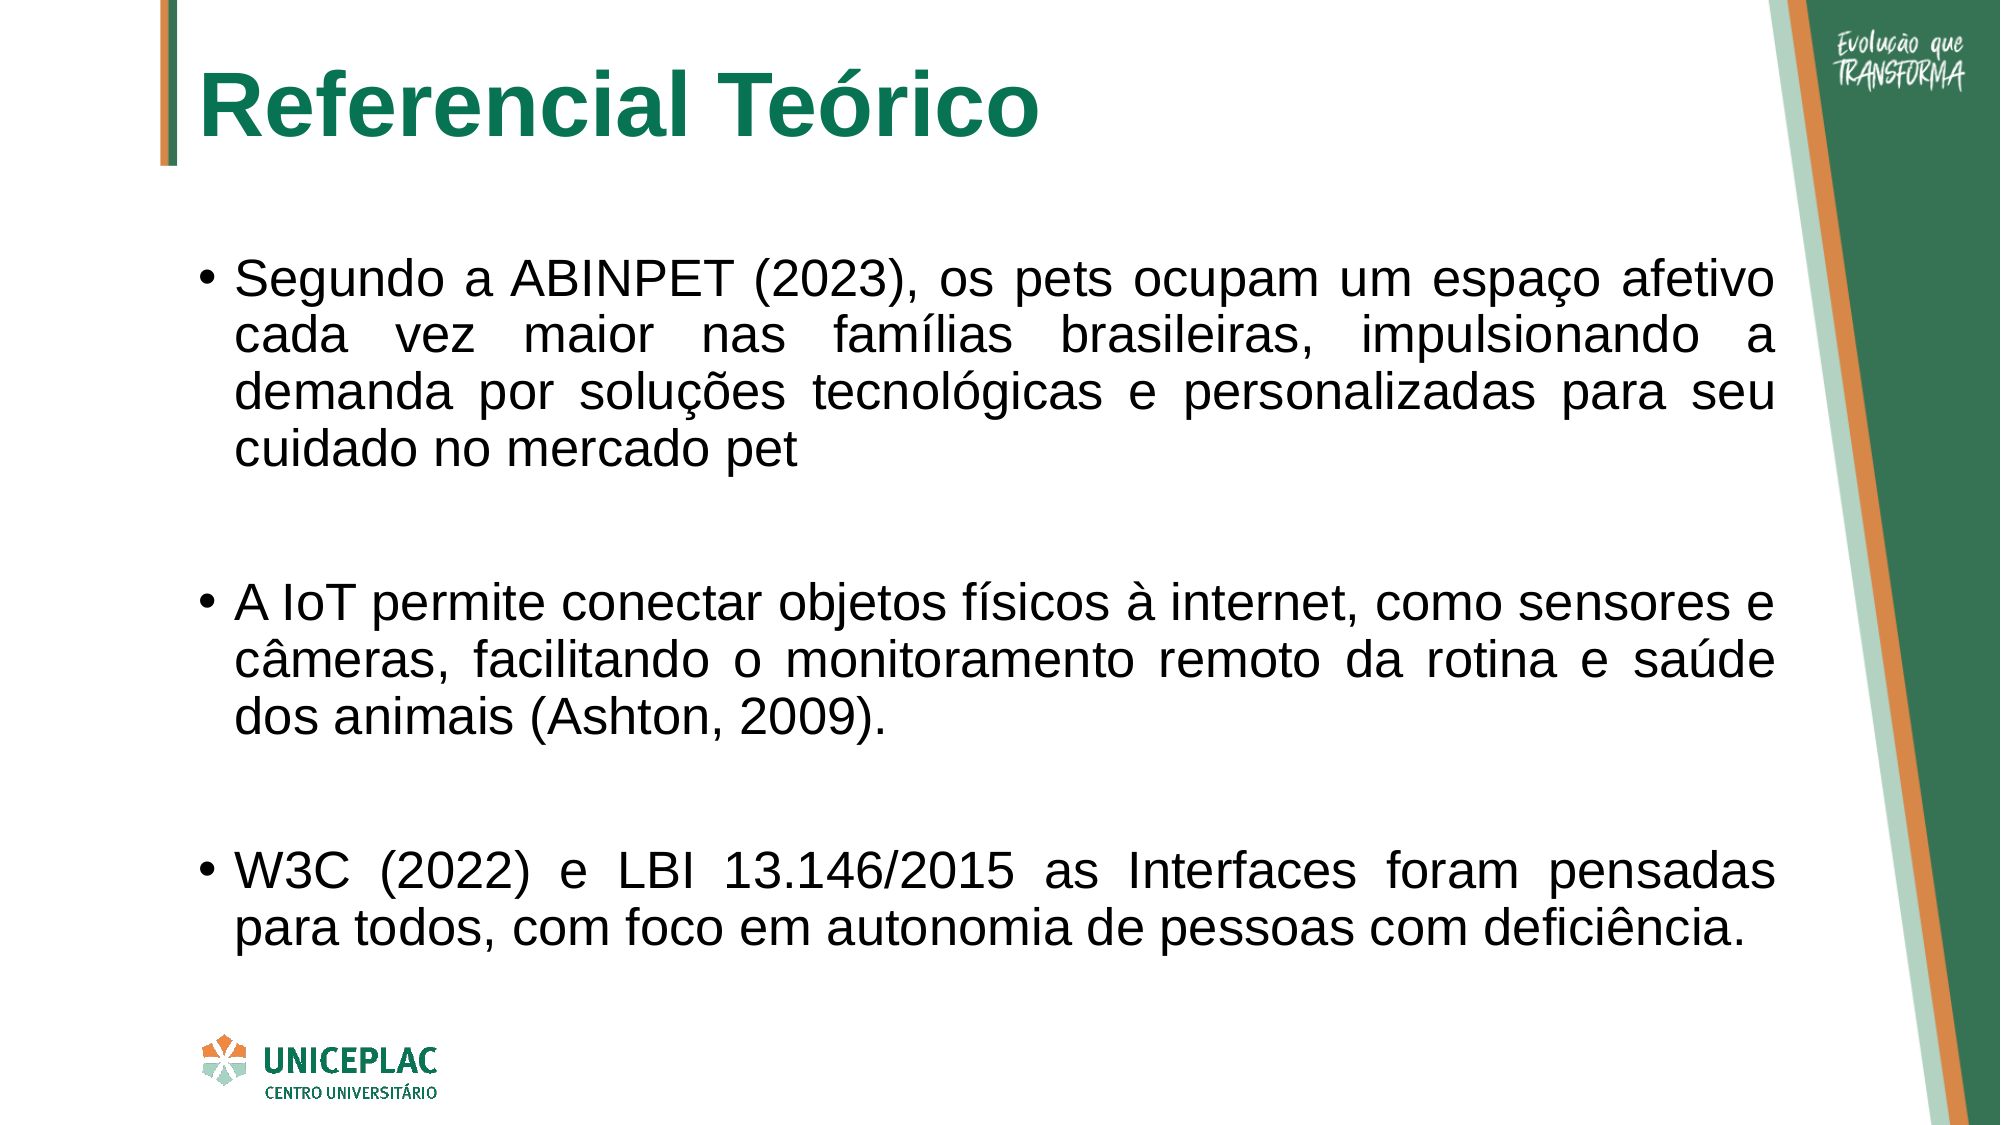

# Referencial Teórico
Segundo a ABINPET (2023), os pets ocupam um espaço afetivo cada vez maior nas famílias brasileiras, impulsionando a demanda por soluções tecnológicas e personalizadas para seu cuidado no mercado pet

A IoT permite conectar objetos físicos à internet, como sensores e câmeras, facilitando o monitoramento remoto da rotina e saúde dos animais (Ashton, 2009).

W3C (2022) e LBI 13.146/2015 as Interfaces foram pensadas para todos, com foco em autonomia de pessoas com deficiência.